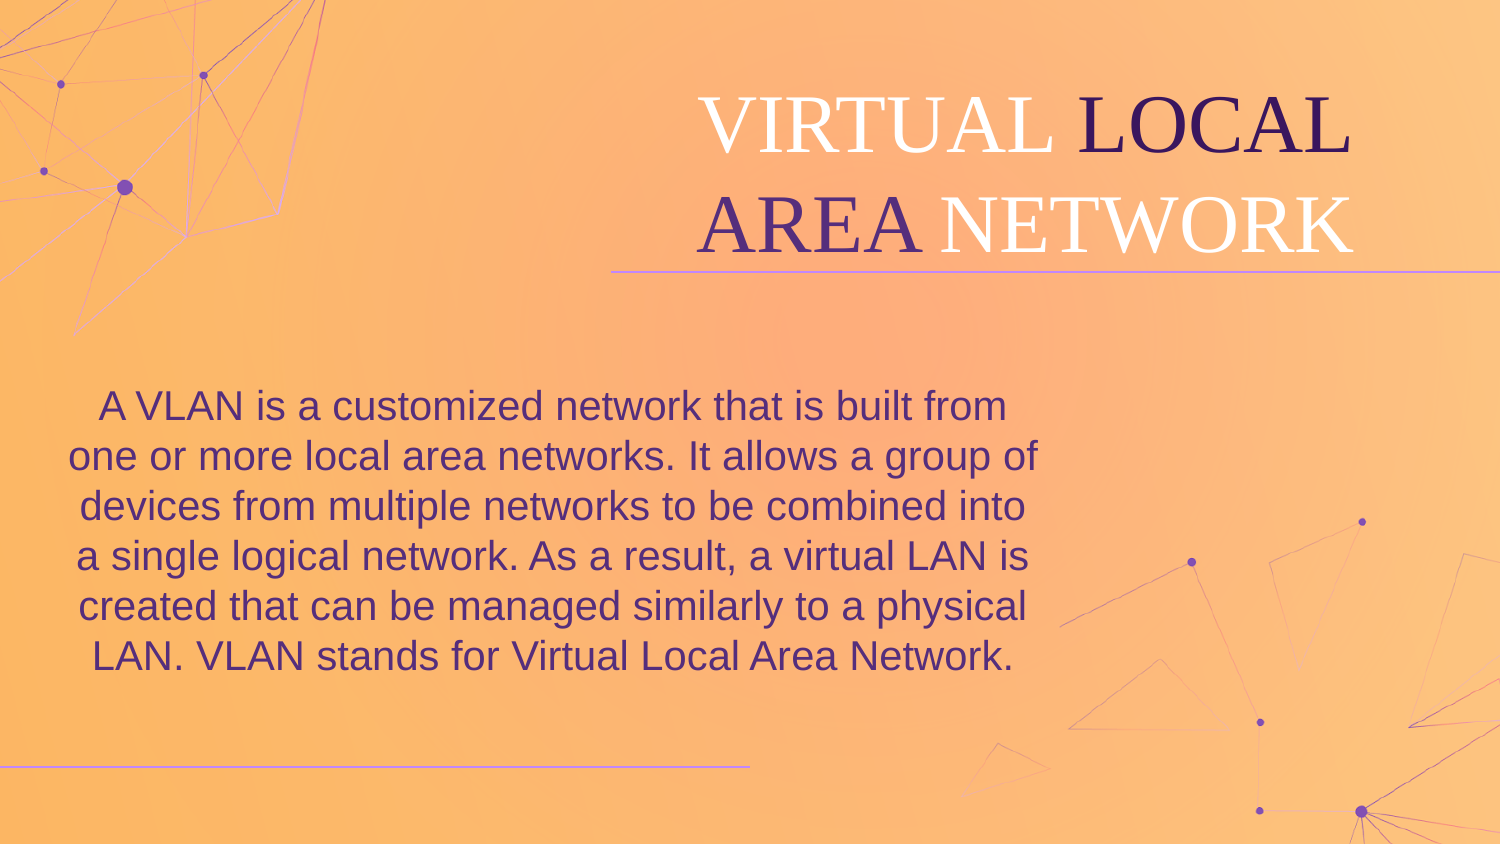

# VIRTUAL LOCAL AREA NETWORK
A VLAN is a customized network that is built from one or more local area networks. It allows a group of devices from multiple networks to be combined into a single logical network. As a result, a virtual LAN is created that can be managed similarly to a physical LAN. VLAN stands for Virtual Local Area Network.